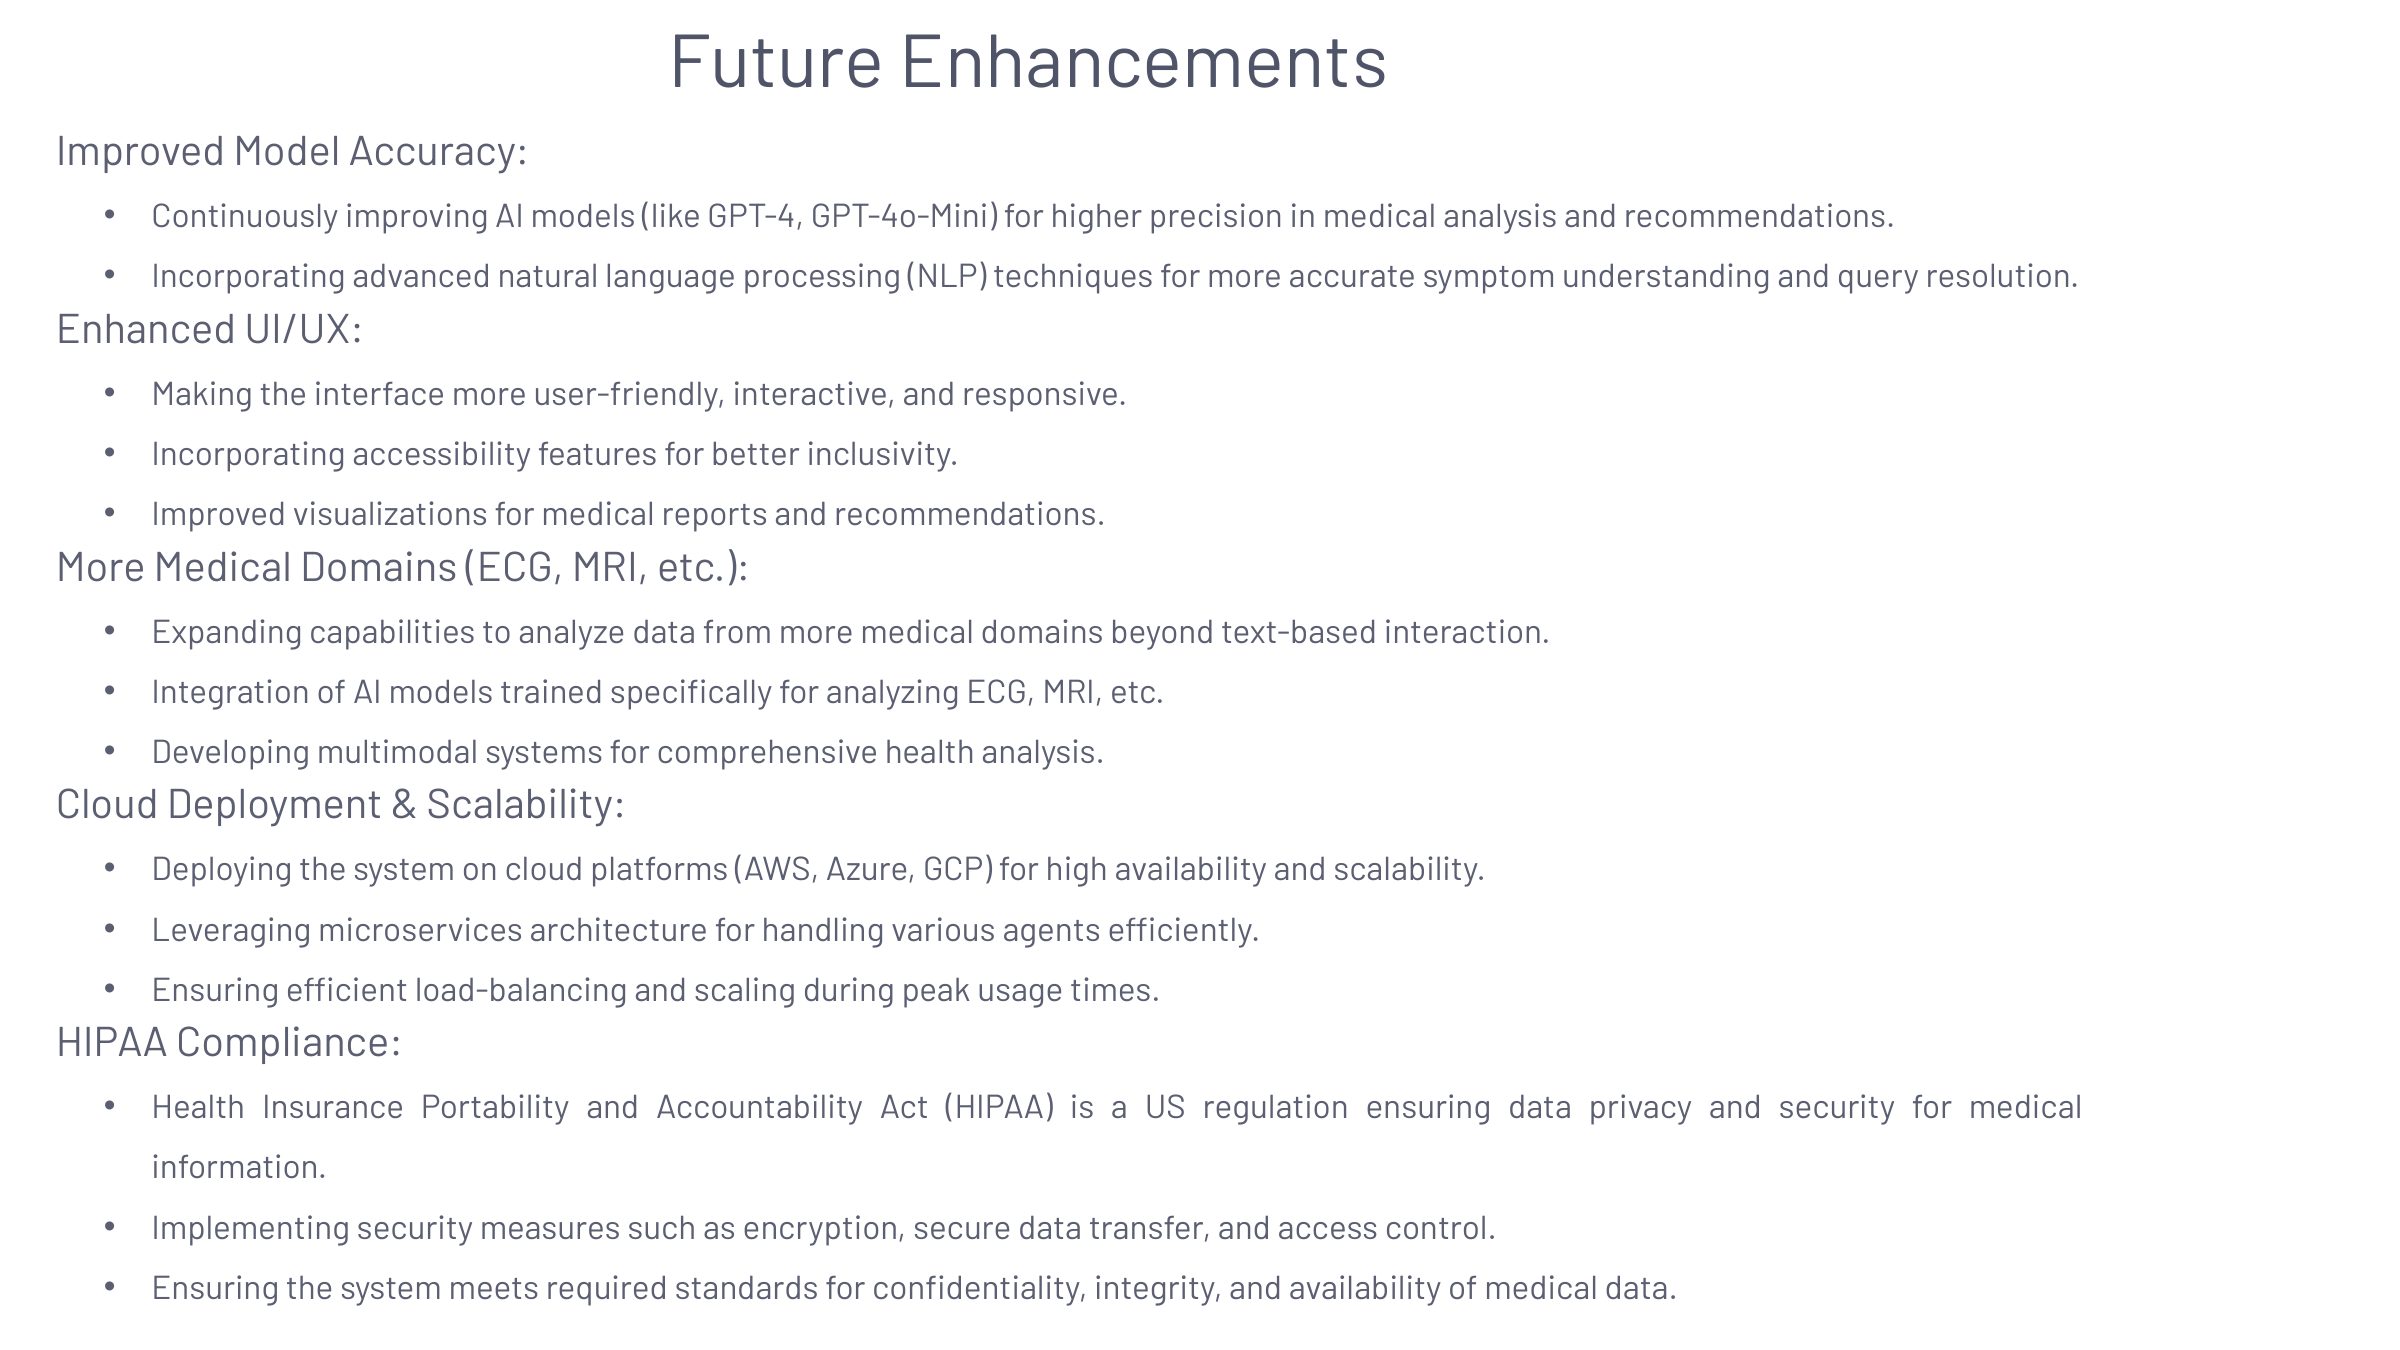

Future Enhancements

Improved Model Accuracy:
Continuously improving AI models (like GPT-4, GPT-4o-Mini) for higher precision in medical analysis and recommendations.
Incorporating advanced natural language processing (NLP) techniques for more accurate symptom understanding and query resolution.
Enhanced UI/UX:
Making the interface more user-friendly, interactive, and responsive.
Incorporating accessibility features for better inclusivity.
Improved visualizations for medical reports and recommendations.
More Medical Domains (ECG, MRI, etc.):
Expanding capabilities to analyze data from more medical domains beyond text-based interaction.
Integration of AI models trained specifically for analyzing ECG, MRI, etc.
Developing multimodal systems for comprehensive health analysis.
Cloud Deployment & Scalability:
Deploying the system on cloud platforms (AWS, Azure, GCP) for high availability and scalability.
Leveraging microservices architecture for handling various agents efficiently.
Ensuring efficient load-balancing and scaling during peak usage times.
HIPAA Compliance:
Health Insurance Portability and Accountability Act (HIPAA) is a US regulation ensuring data privacy and security for medical information.
Implementing security measures such as encryption, secure data transfer, and access control.
Ensuring the system meets required standards for confidentiality, integrity, and availability of medical data.